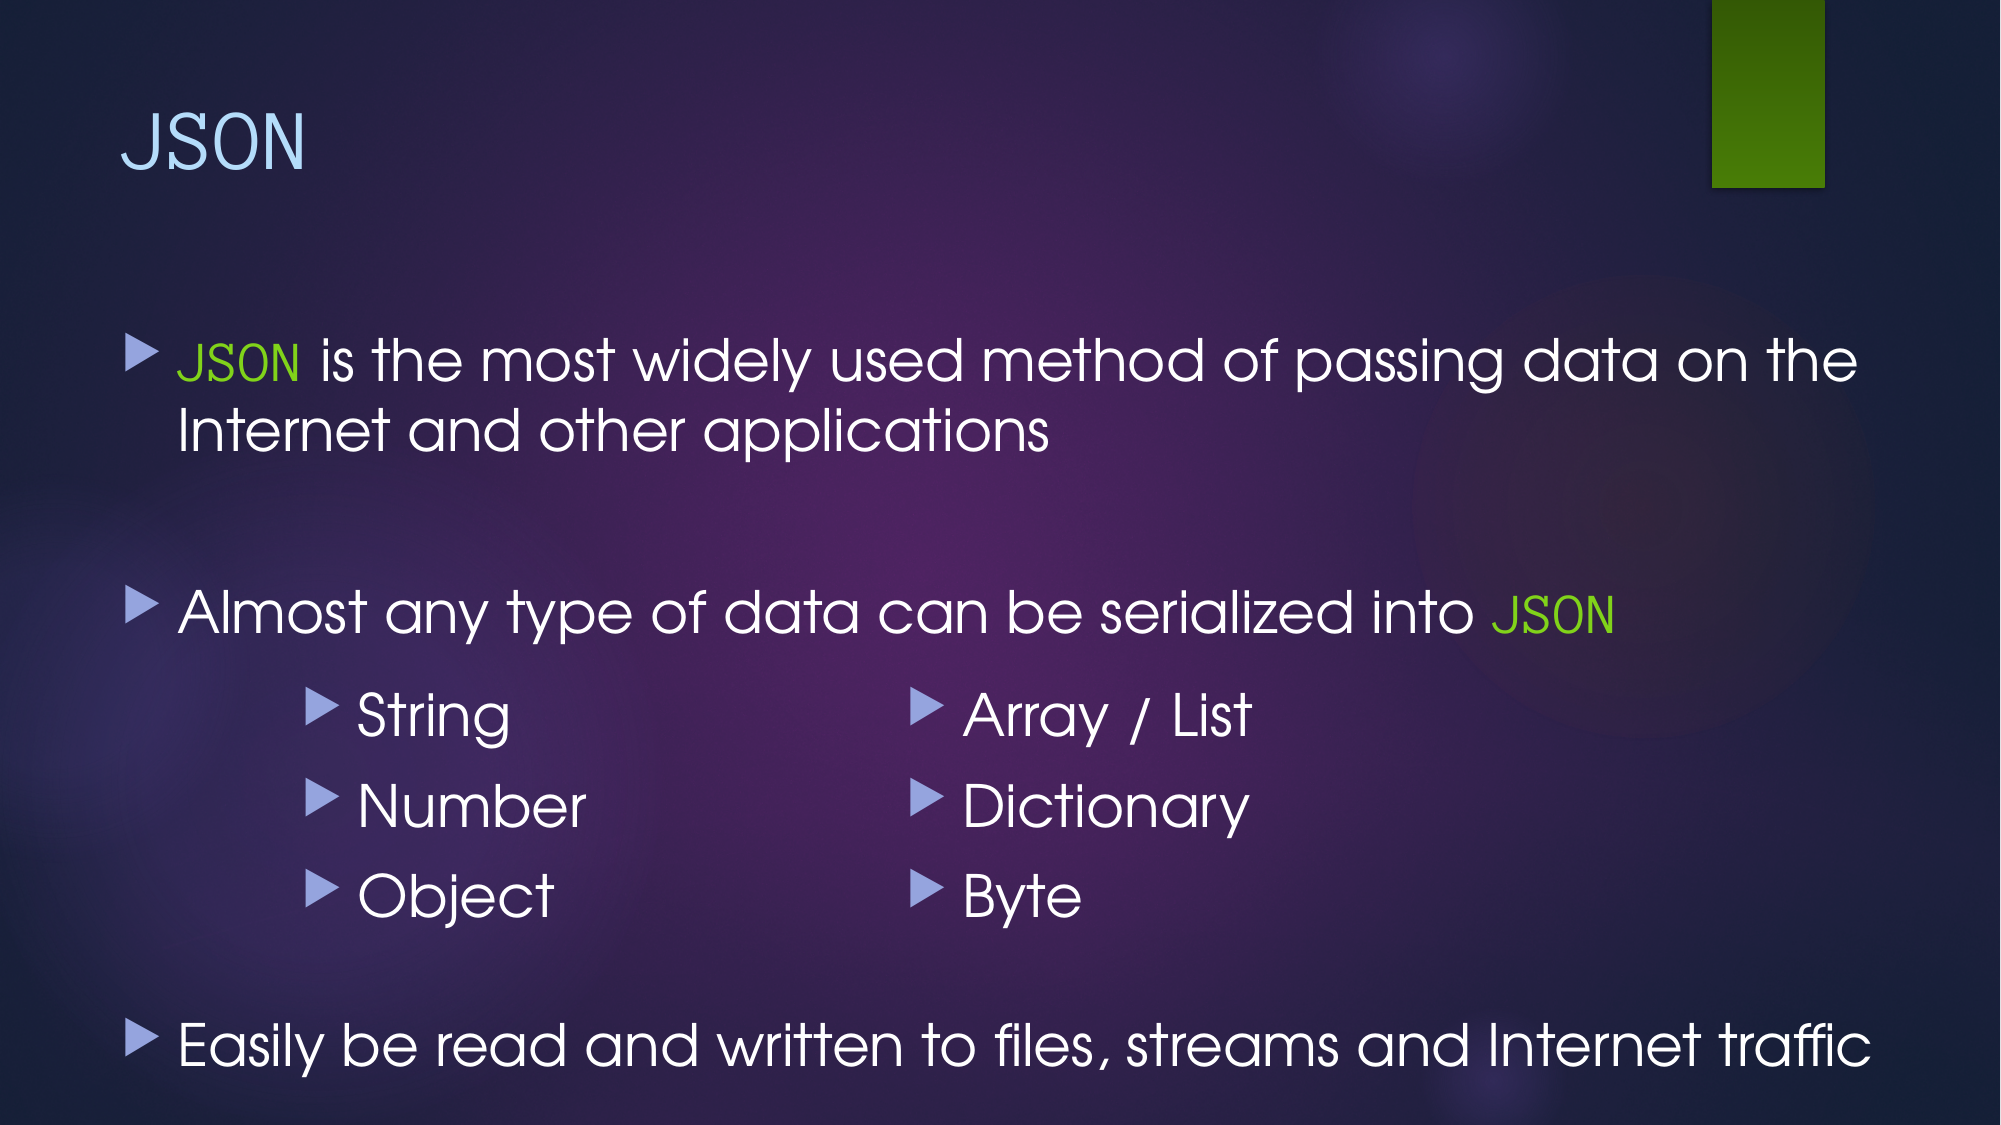

# JSON
JSON is the most widely used method of passing data on the Internet and other applications

Almost any type of data can be serialized into JSON

Easily be read and written to files, streams and Internet traffic
String
Number
Object
Array / List
Dictionary
Byte